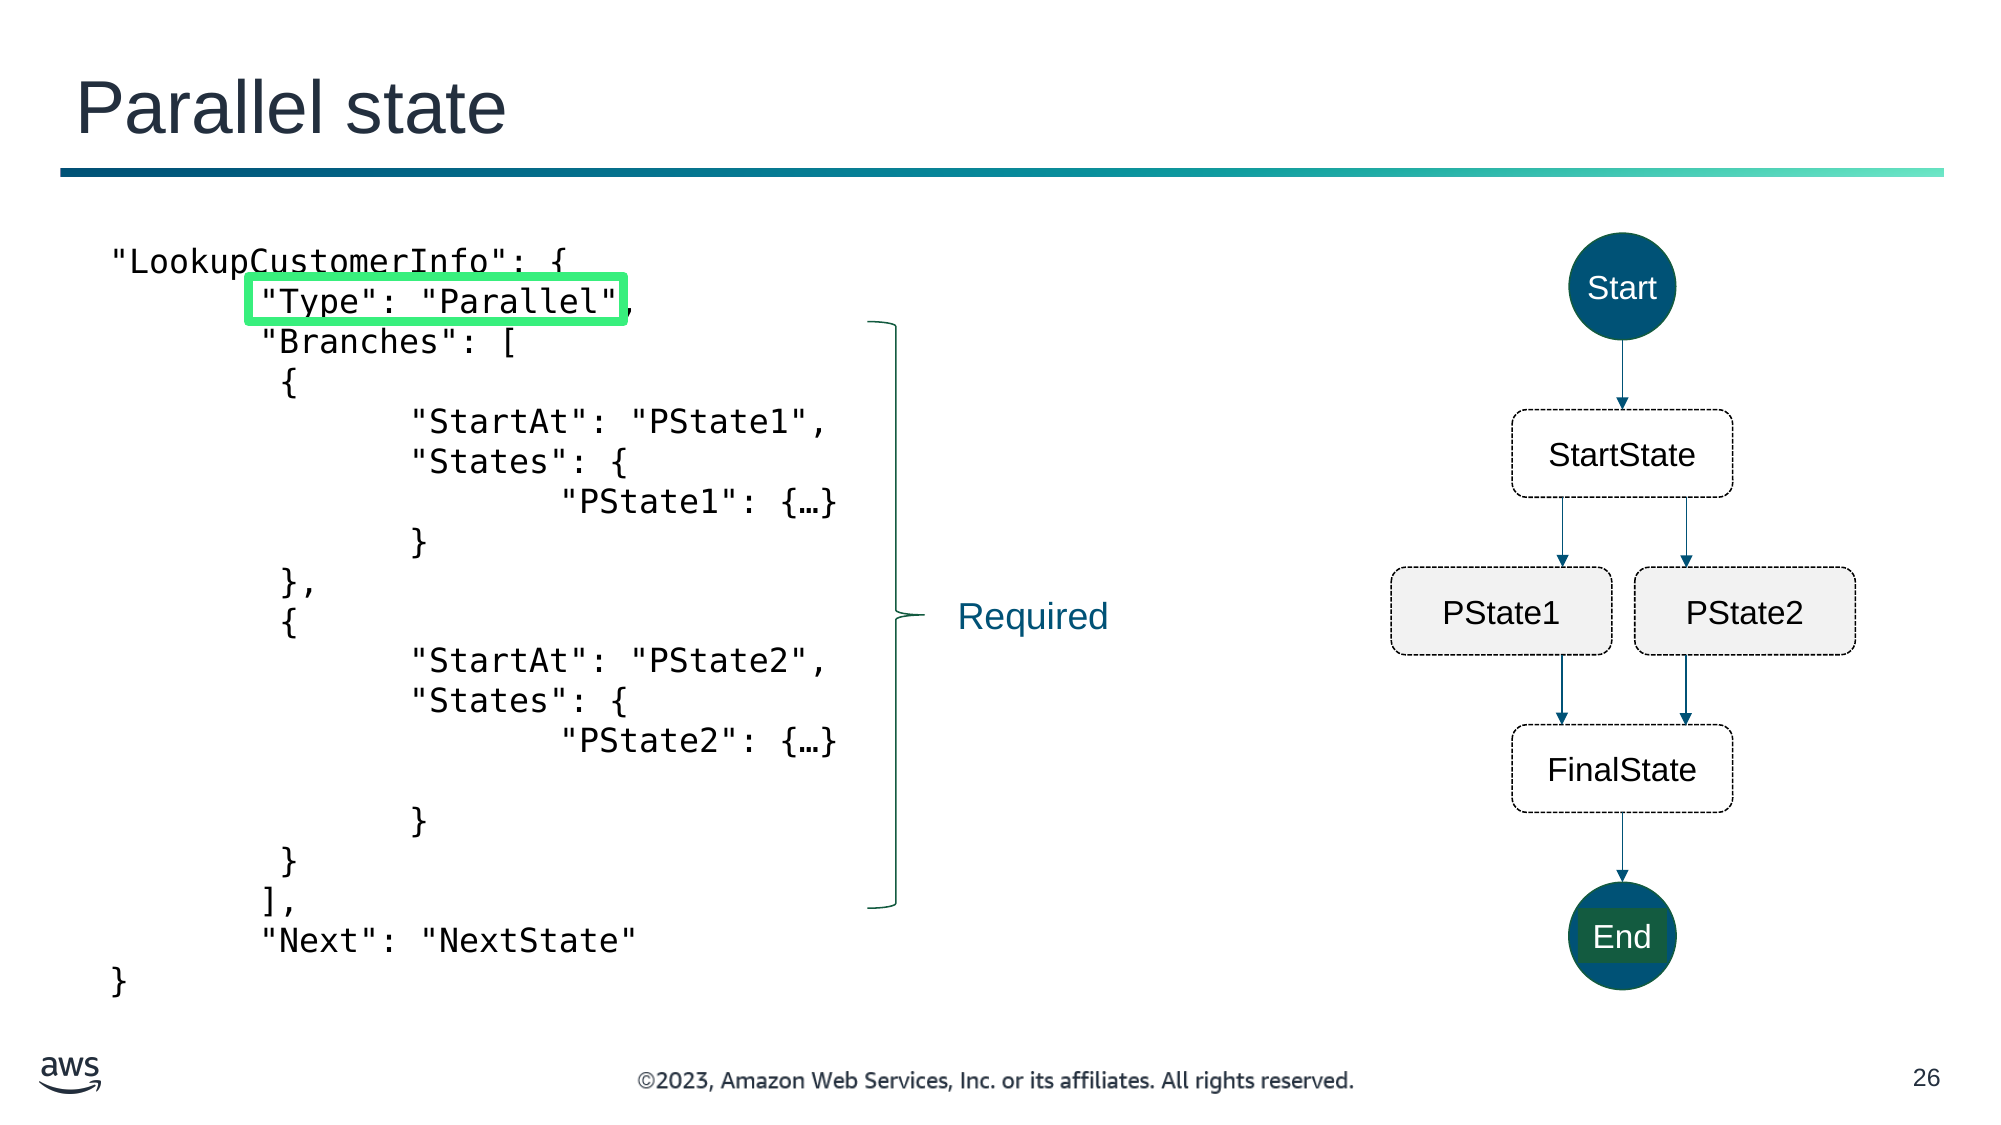

Parallel state
"LookupCustomerInfo": {
	"Type": "Parallel",
	"Branches": [
	 {
		"StartAt": "PState1",
		"States": {
			"PState1": {…}
		}
	 },
	 {
		"StartAt": "PState2",
		"States": {
			"PState2": {…}

		}
	 }
	],
	"Next": "NextState"
}

Start

StartState
PState1
PState2
Required
FinalState

End
26